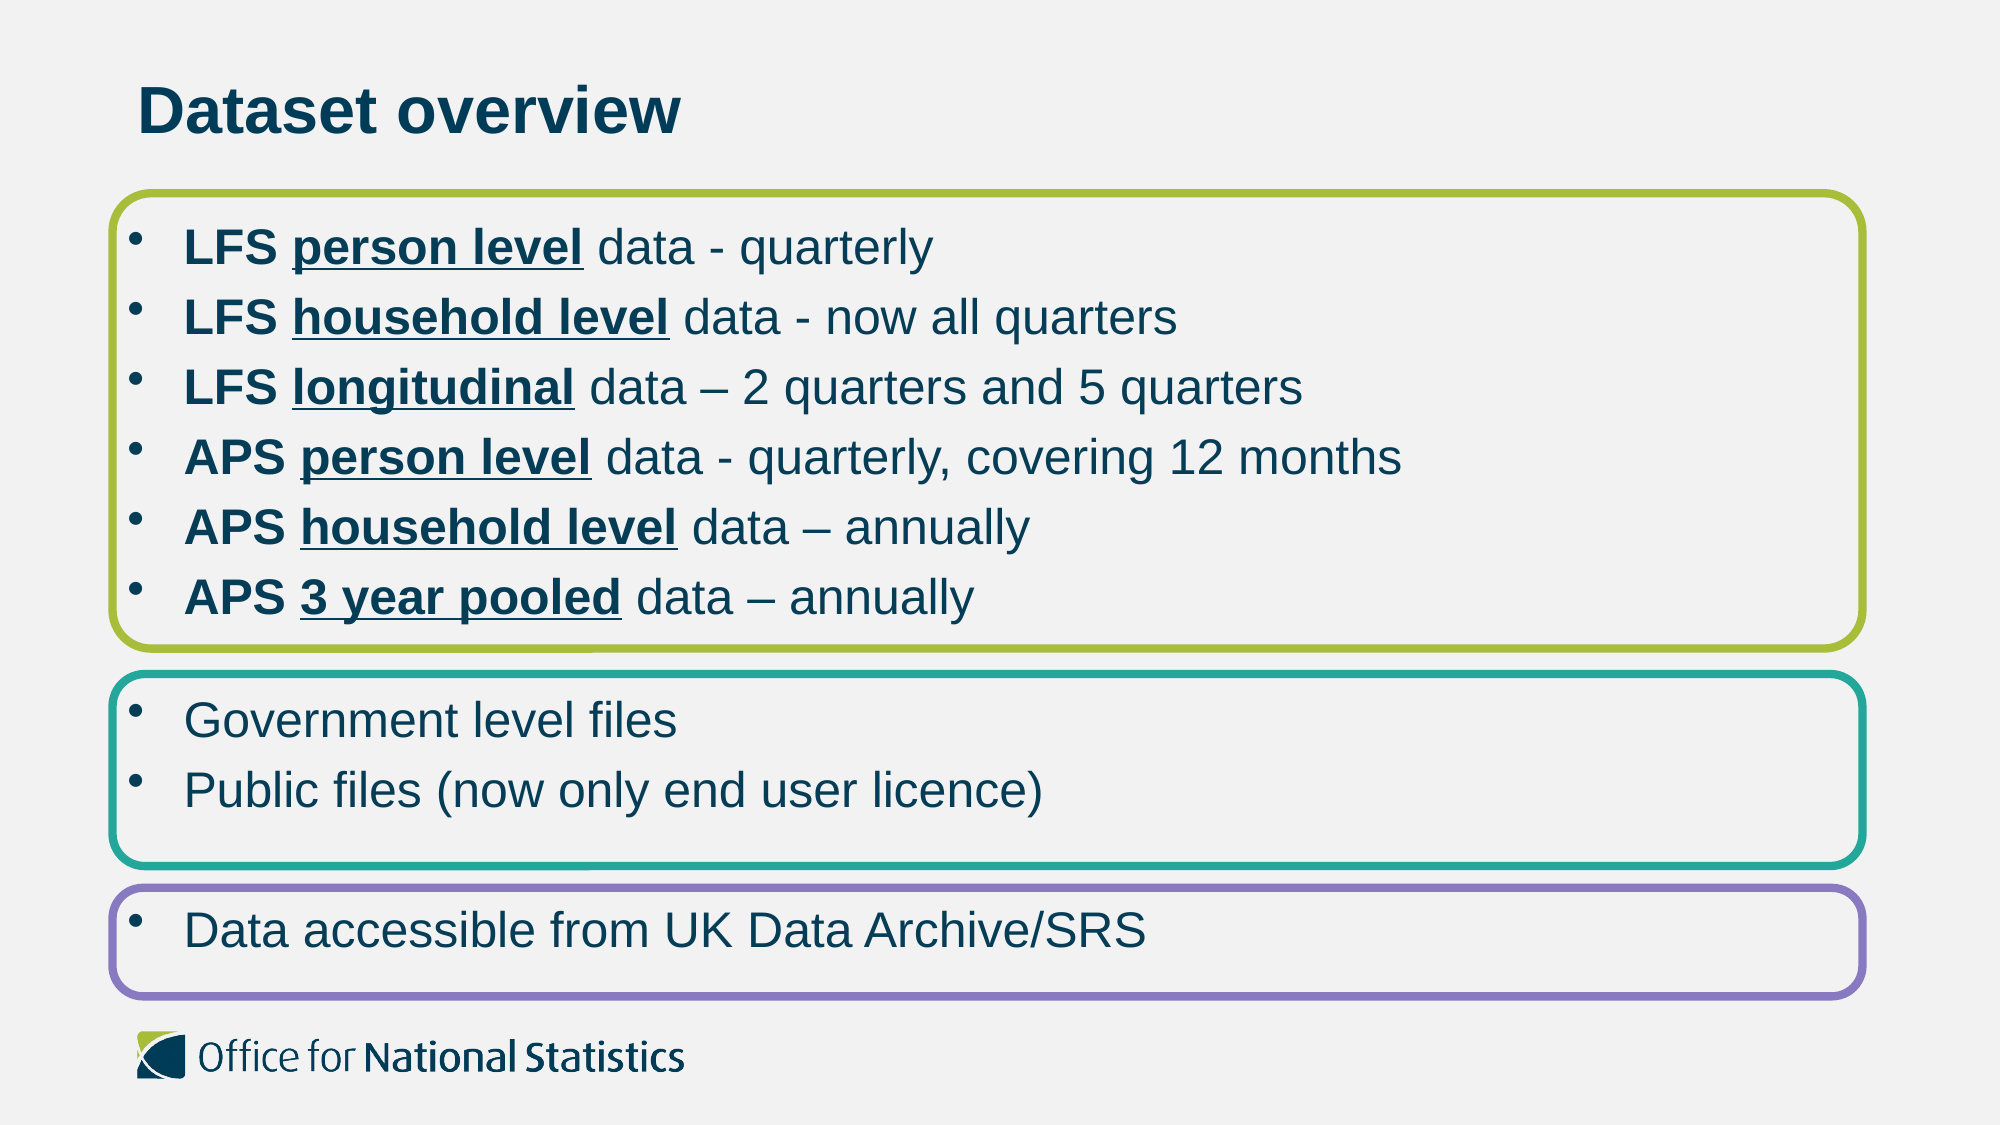

# Dataset overview

LFS person level data - quarterly
LFS household level data - now all quarters
LFS longitudinal data – 2 quarters and 5 quarters
APS person level data - quarterly, covering 12 months
APS household level data – annually
APS 3 year pooled data – annually

Government level files
Public files (now only end user licence)

Data accessible from UK Data Archive/SRS